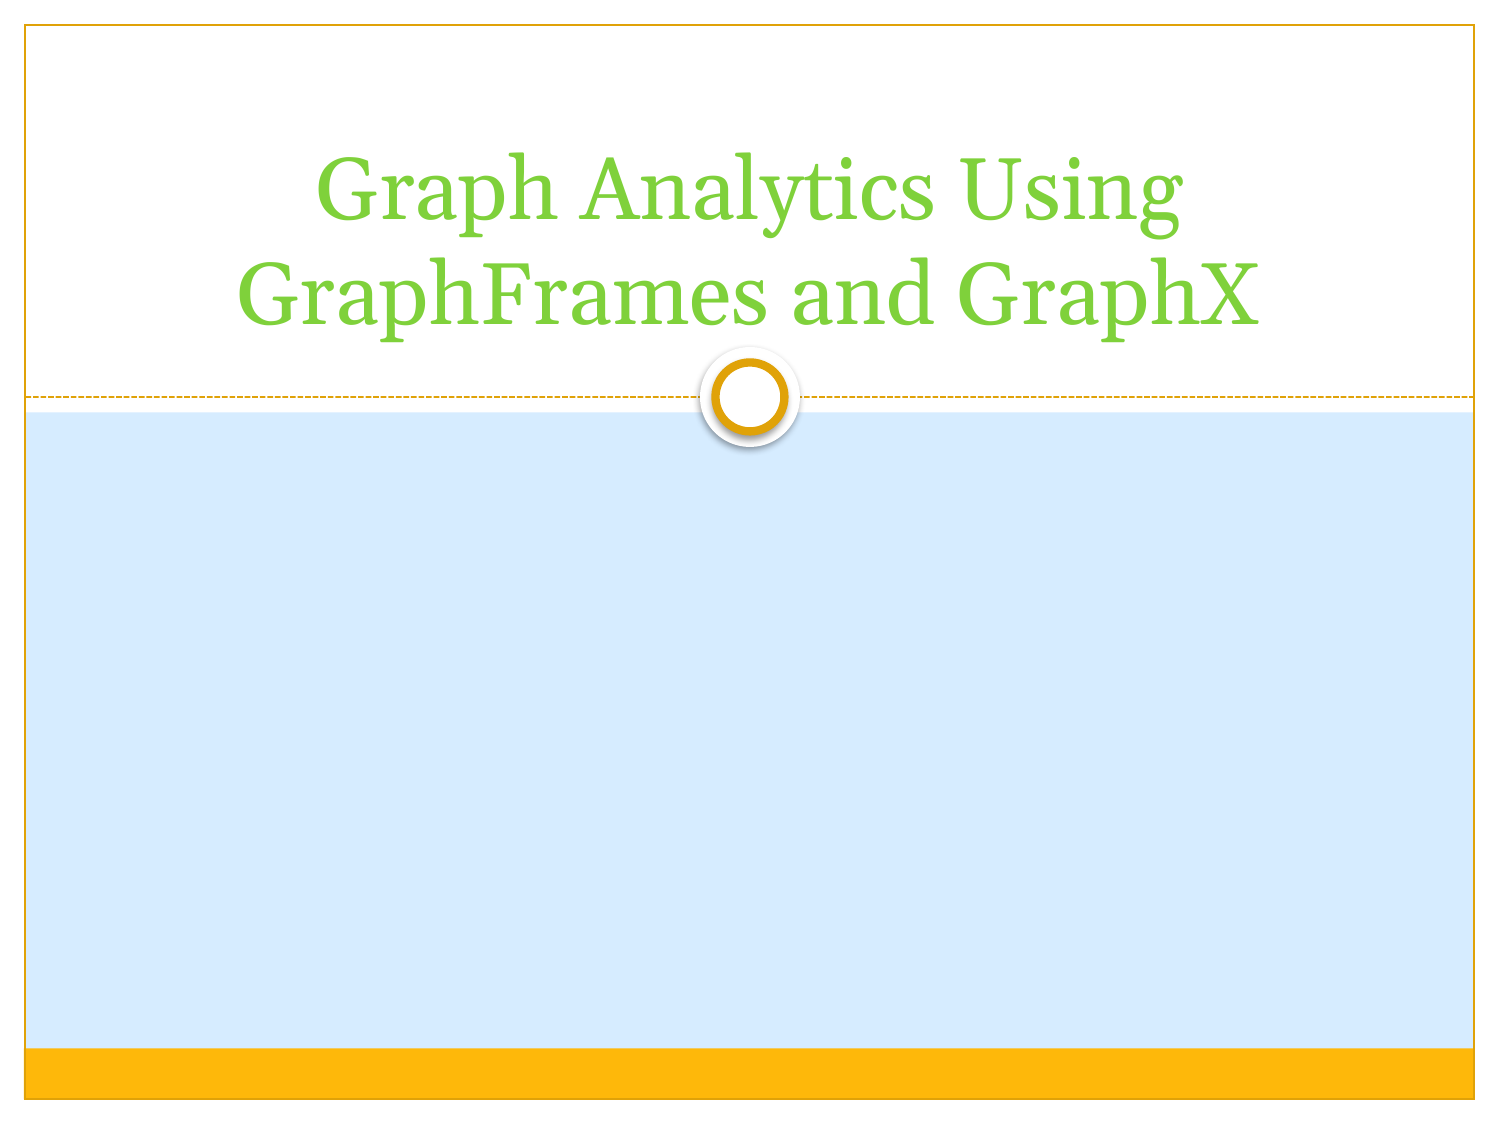

# Graph Analytics Using GraphFrames and GraphX